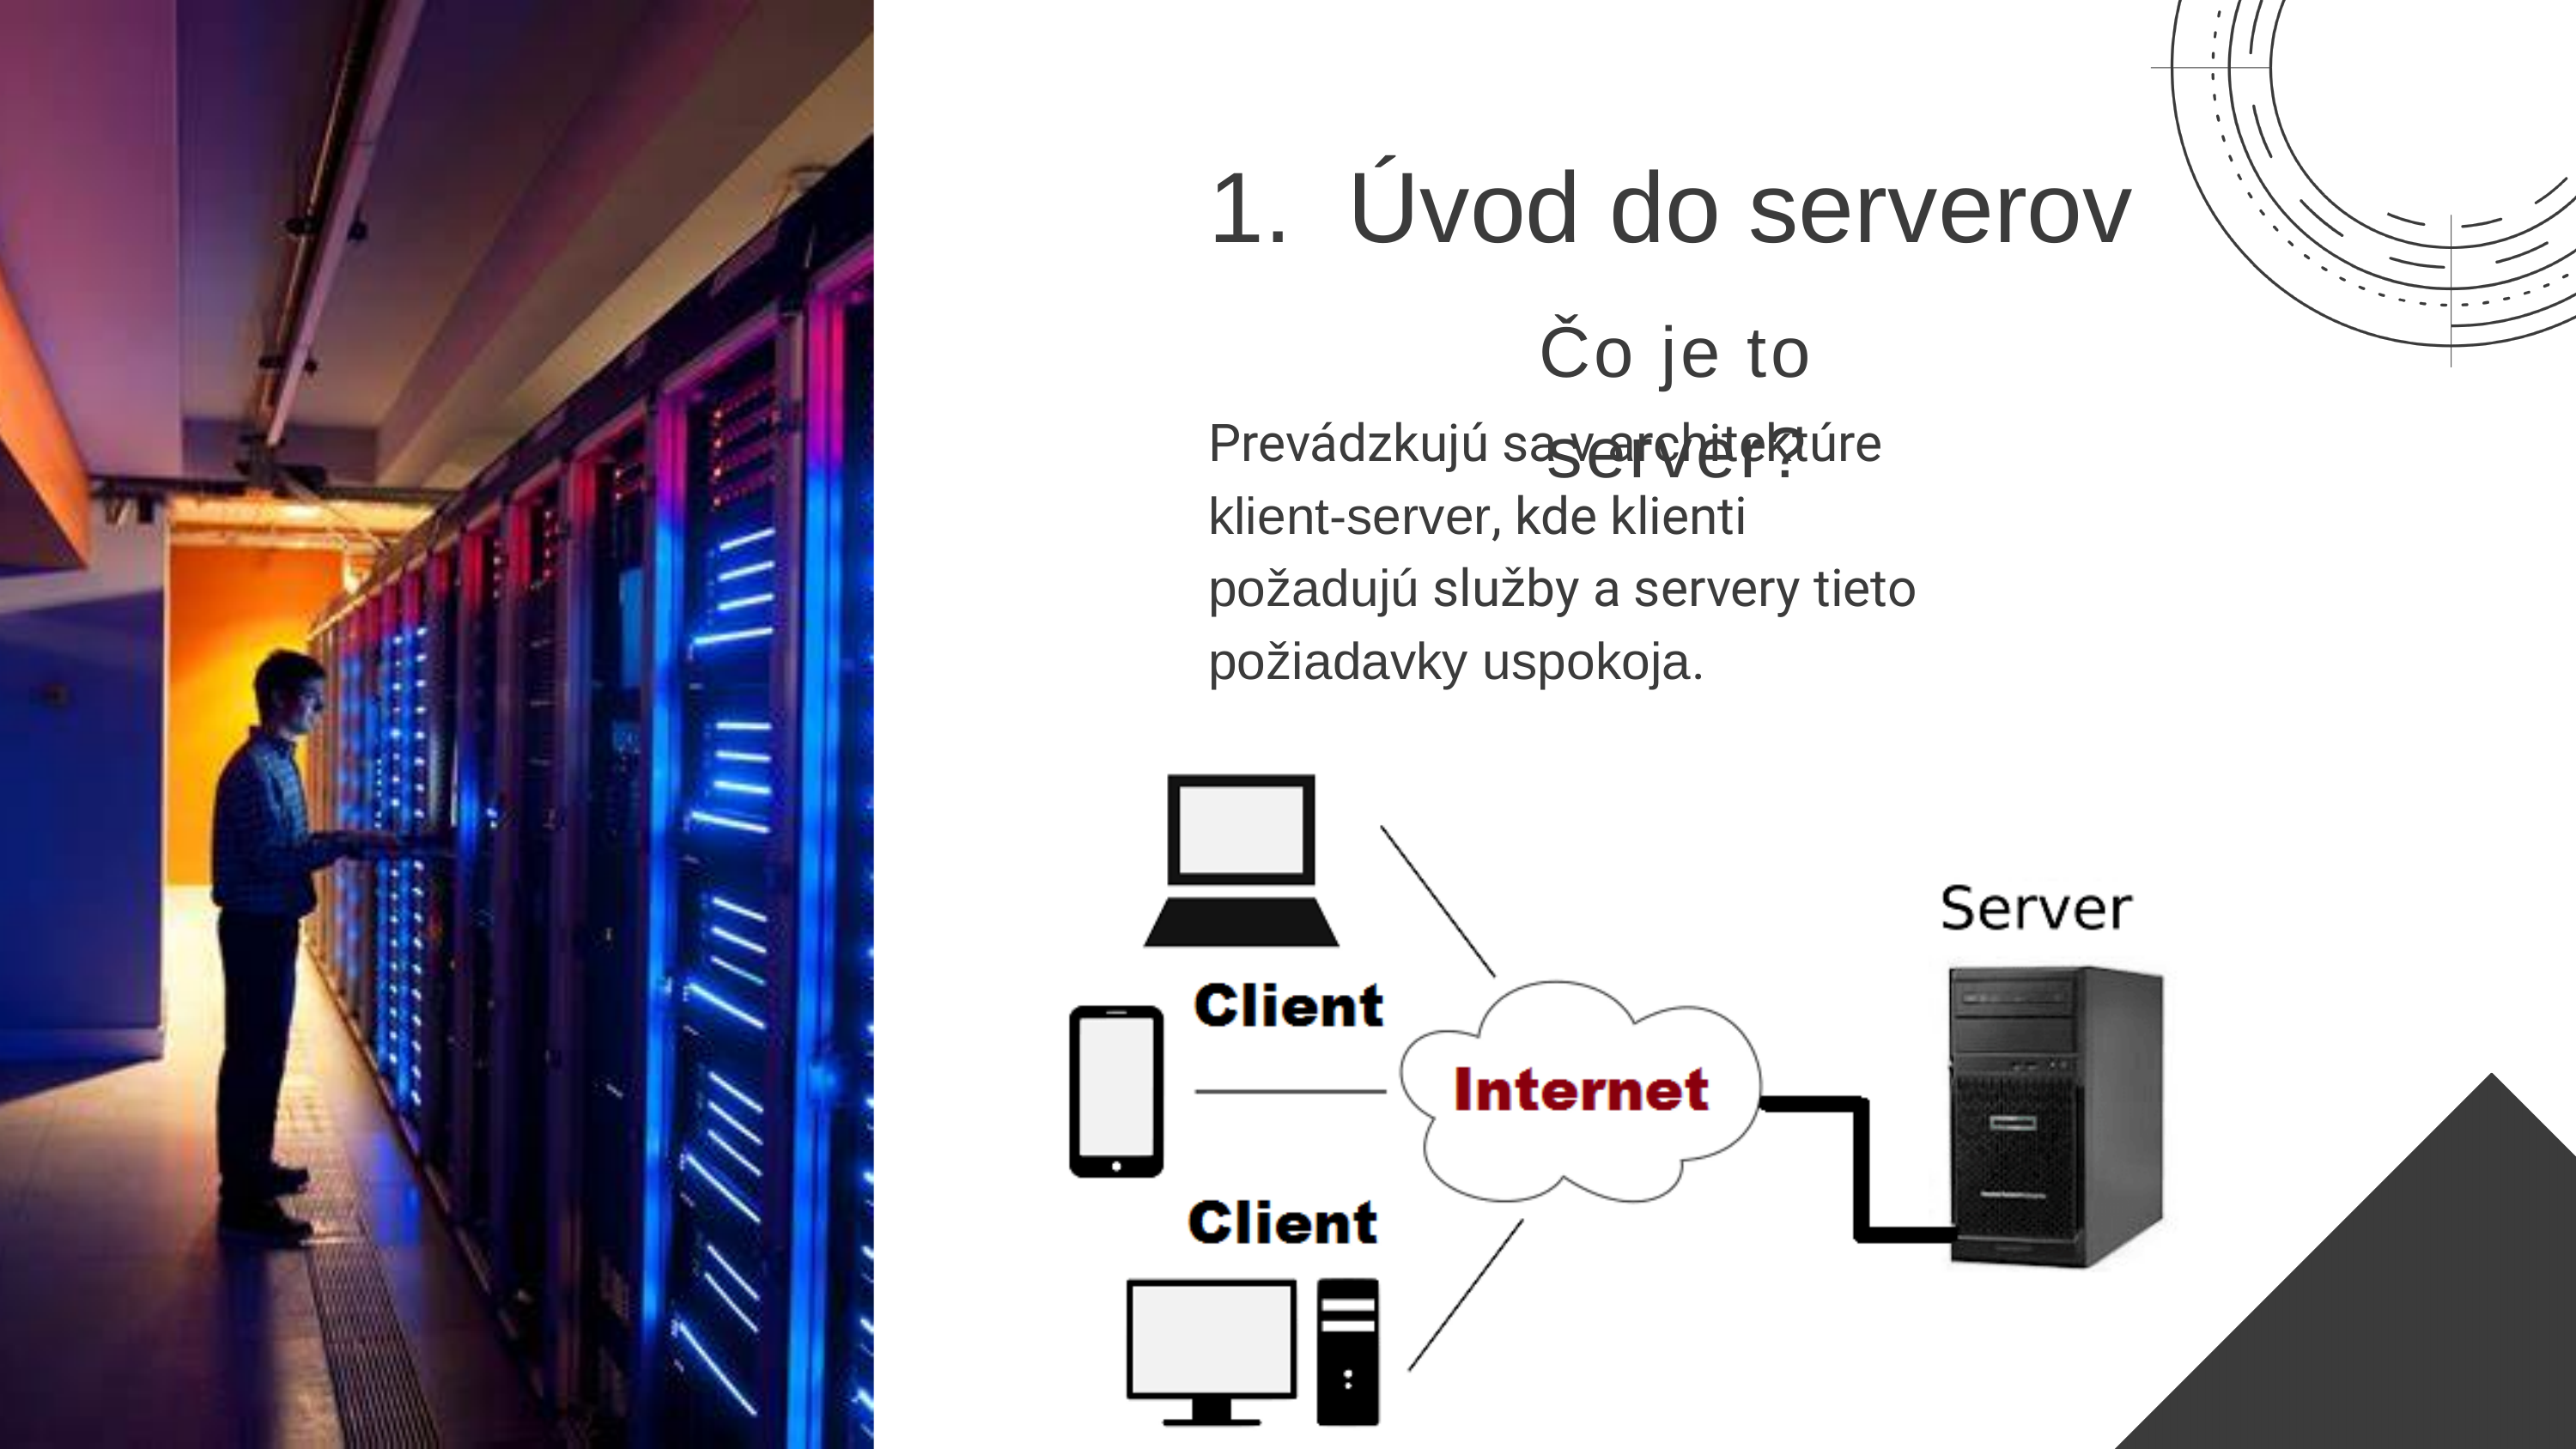

1.  Úvod do serverov
Čo je to server?
Prevádzkujú sa v architektúre klient-server, kde klienti požadujú služby a servery tieto požiadavky uspokoja.